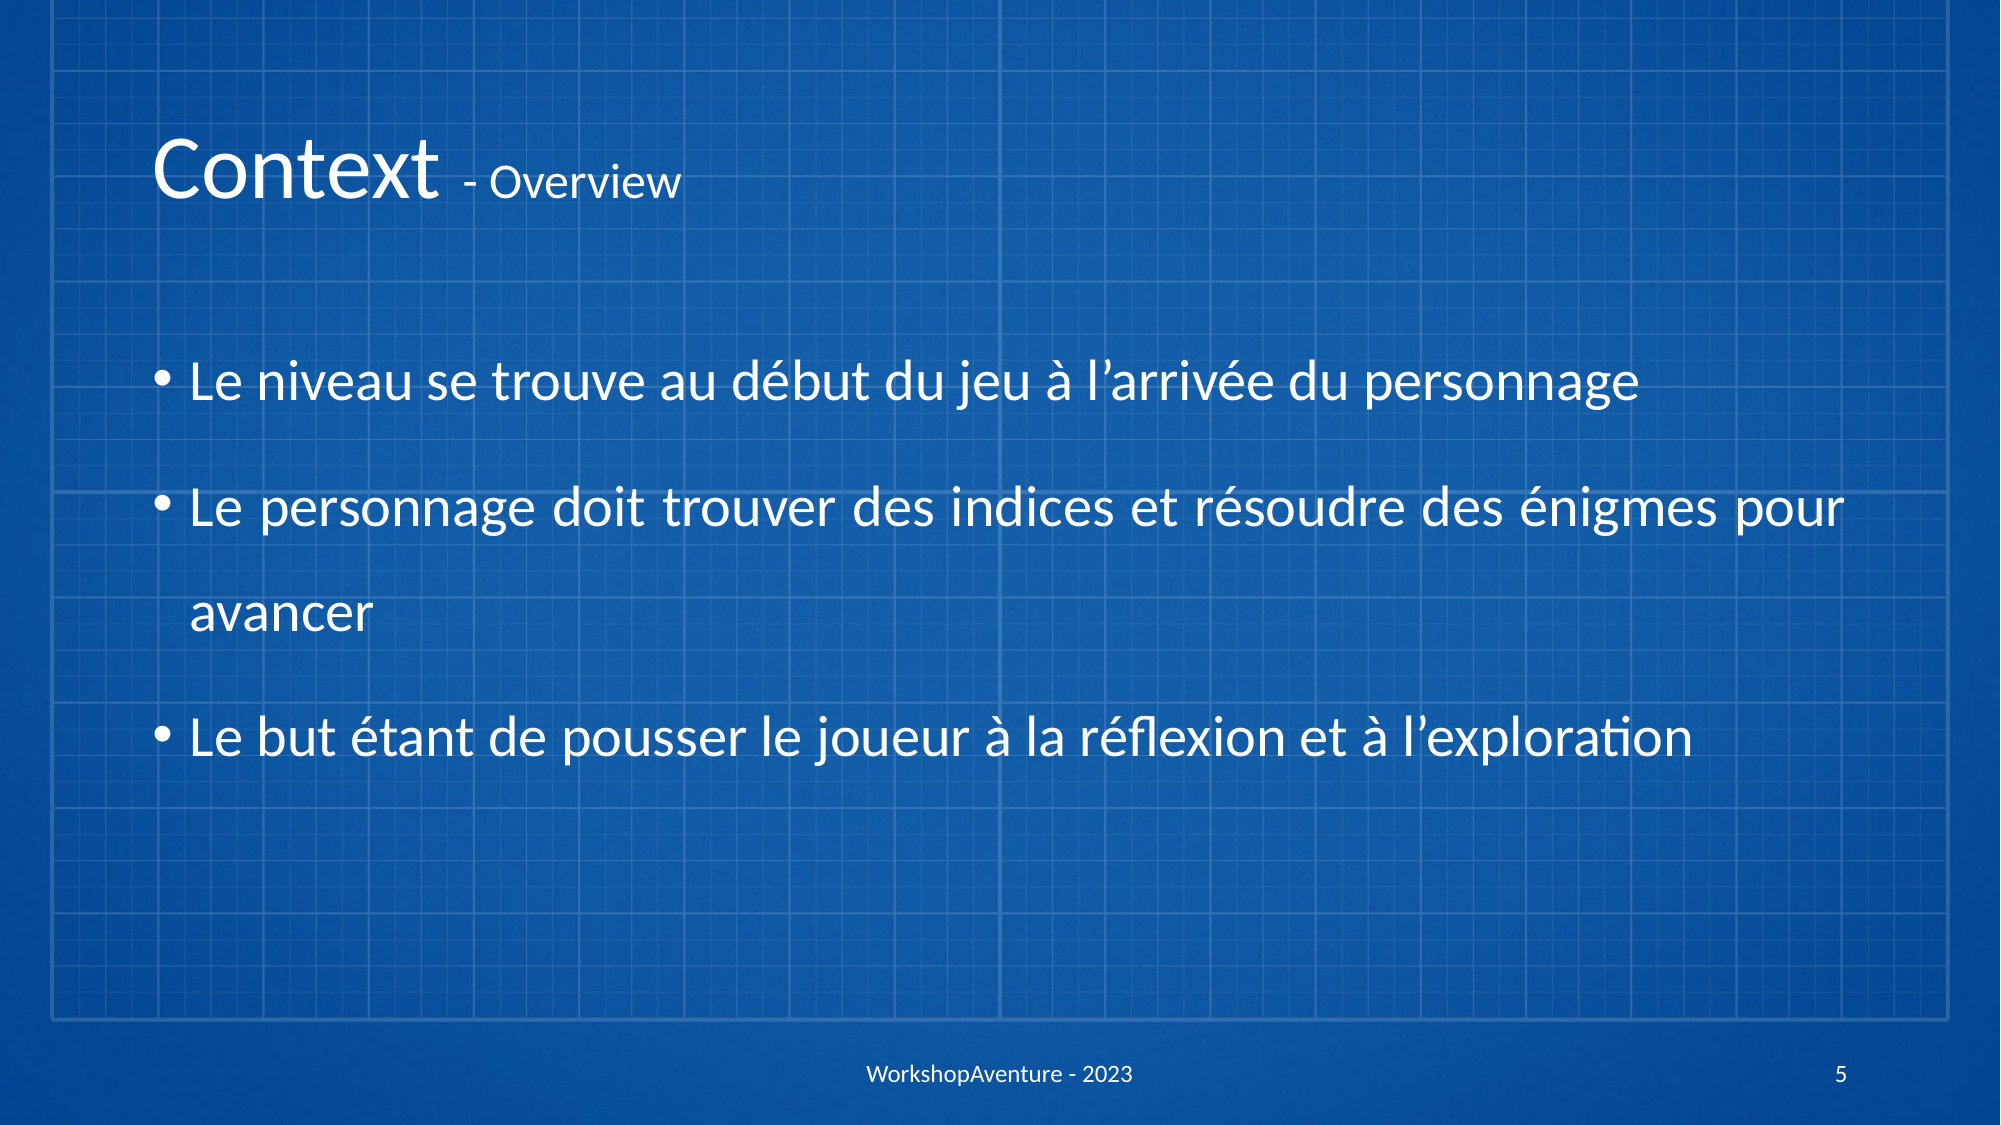

# Context - Overview
Le niveau se trouve au début du jeu à l’arrivée du personnage
Le personnage doit trouver des indices et résoudre des énigmes pour avancer
Le but étant de pousser le joueur à la réflexion et à l’exploration
WorkshopAventure - 2023
5